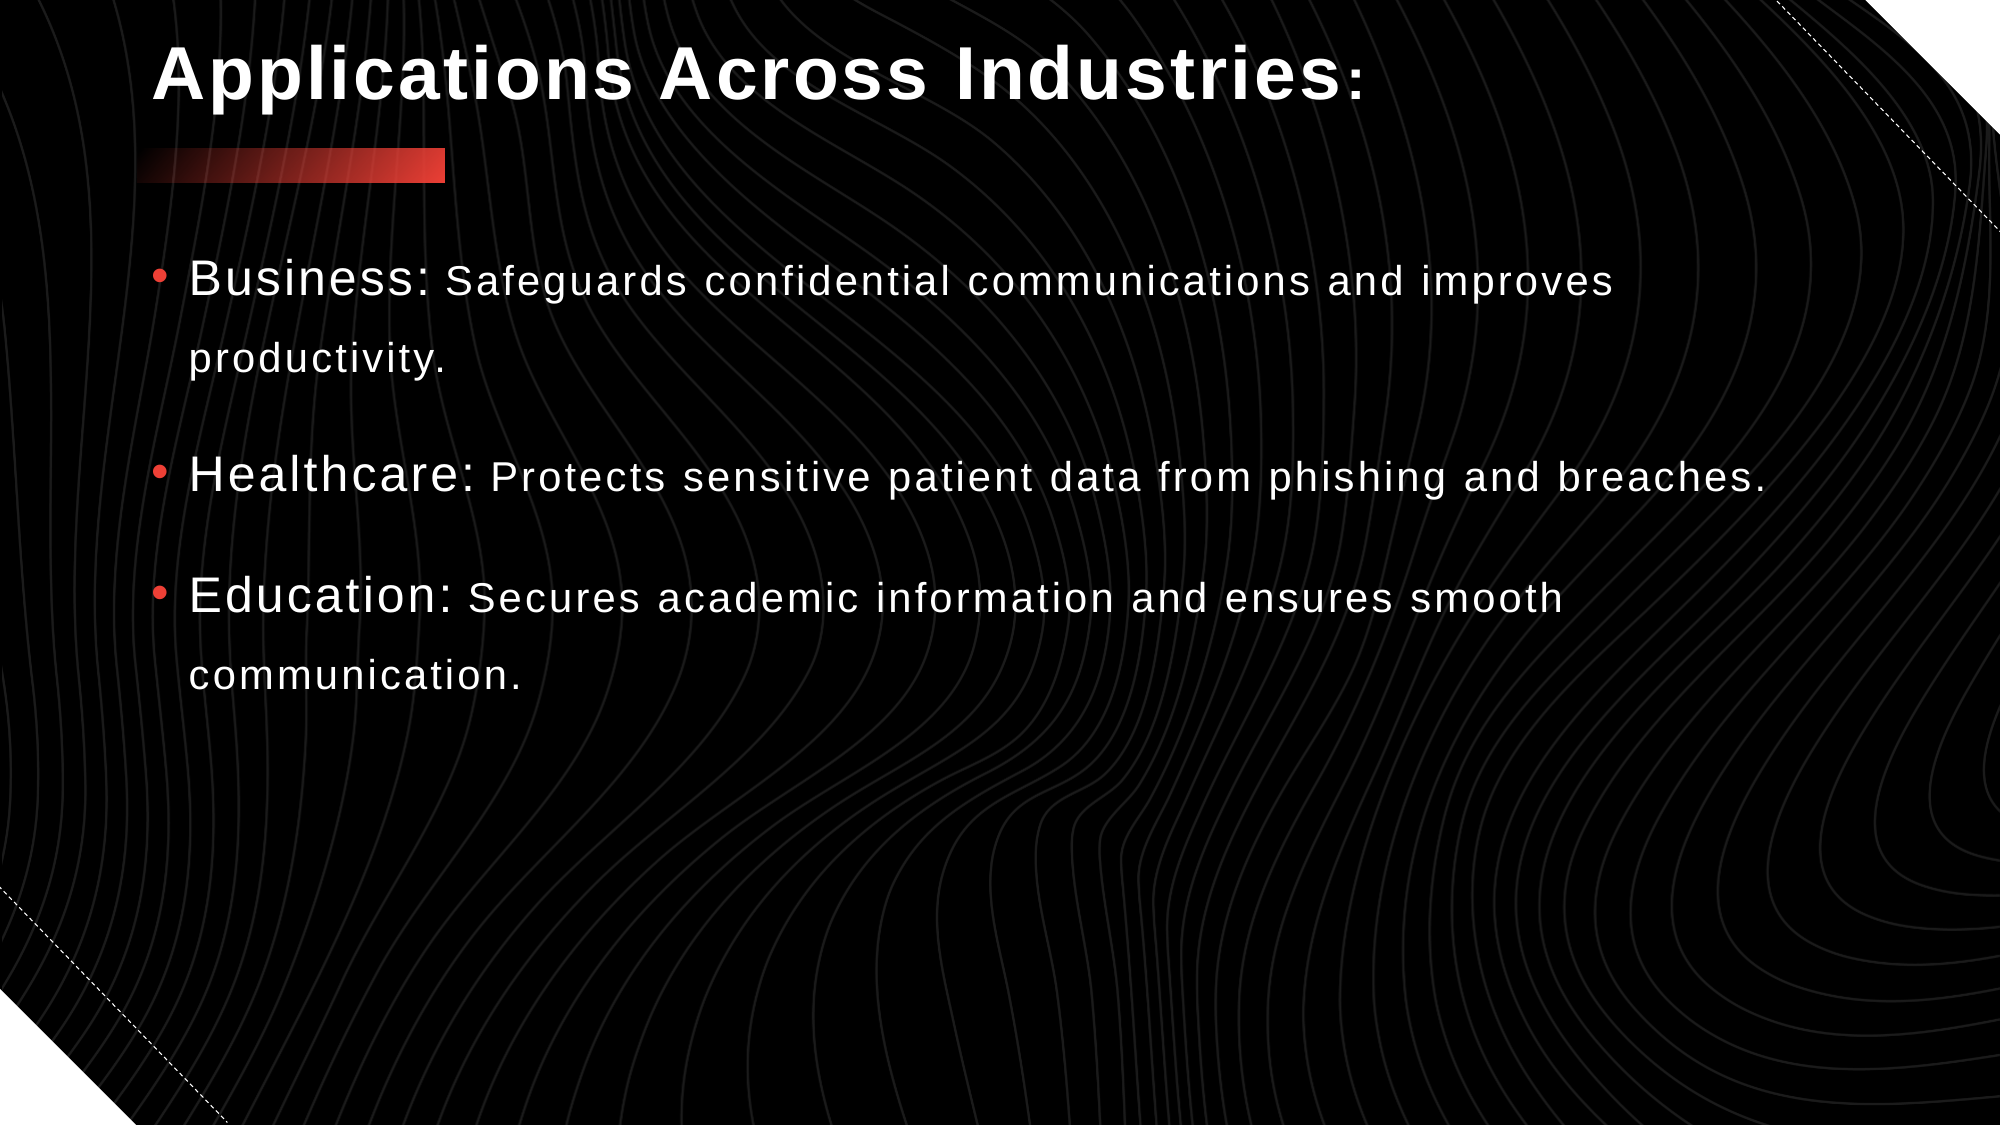

# Applications Across Industries:
Business: Safeguards confidential communications and improves productivity.
Healthcare: Protects sensitive patient data from phishing and breaches.
Education: Secures academic information and ensures smooth communication.